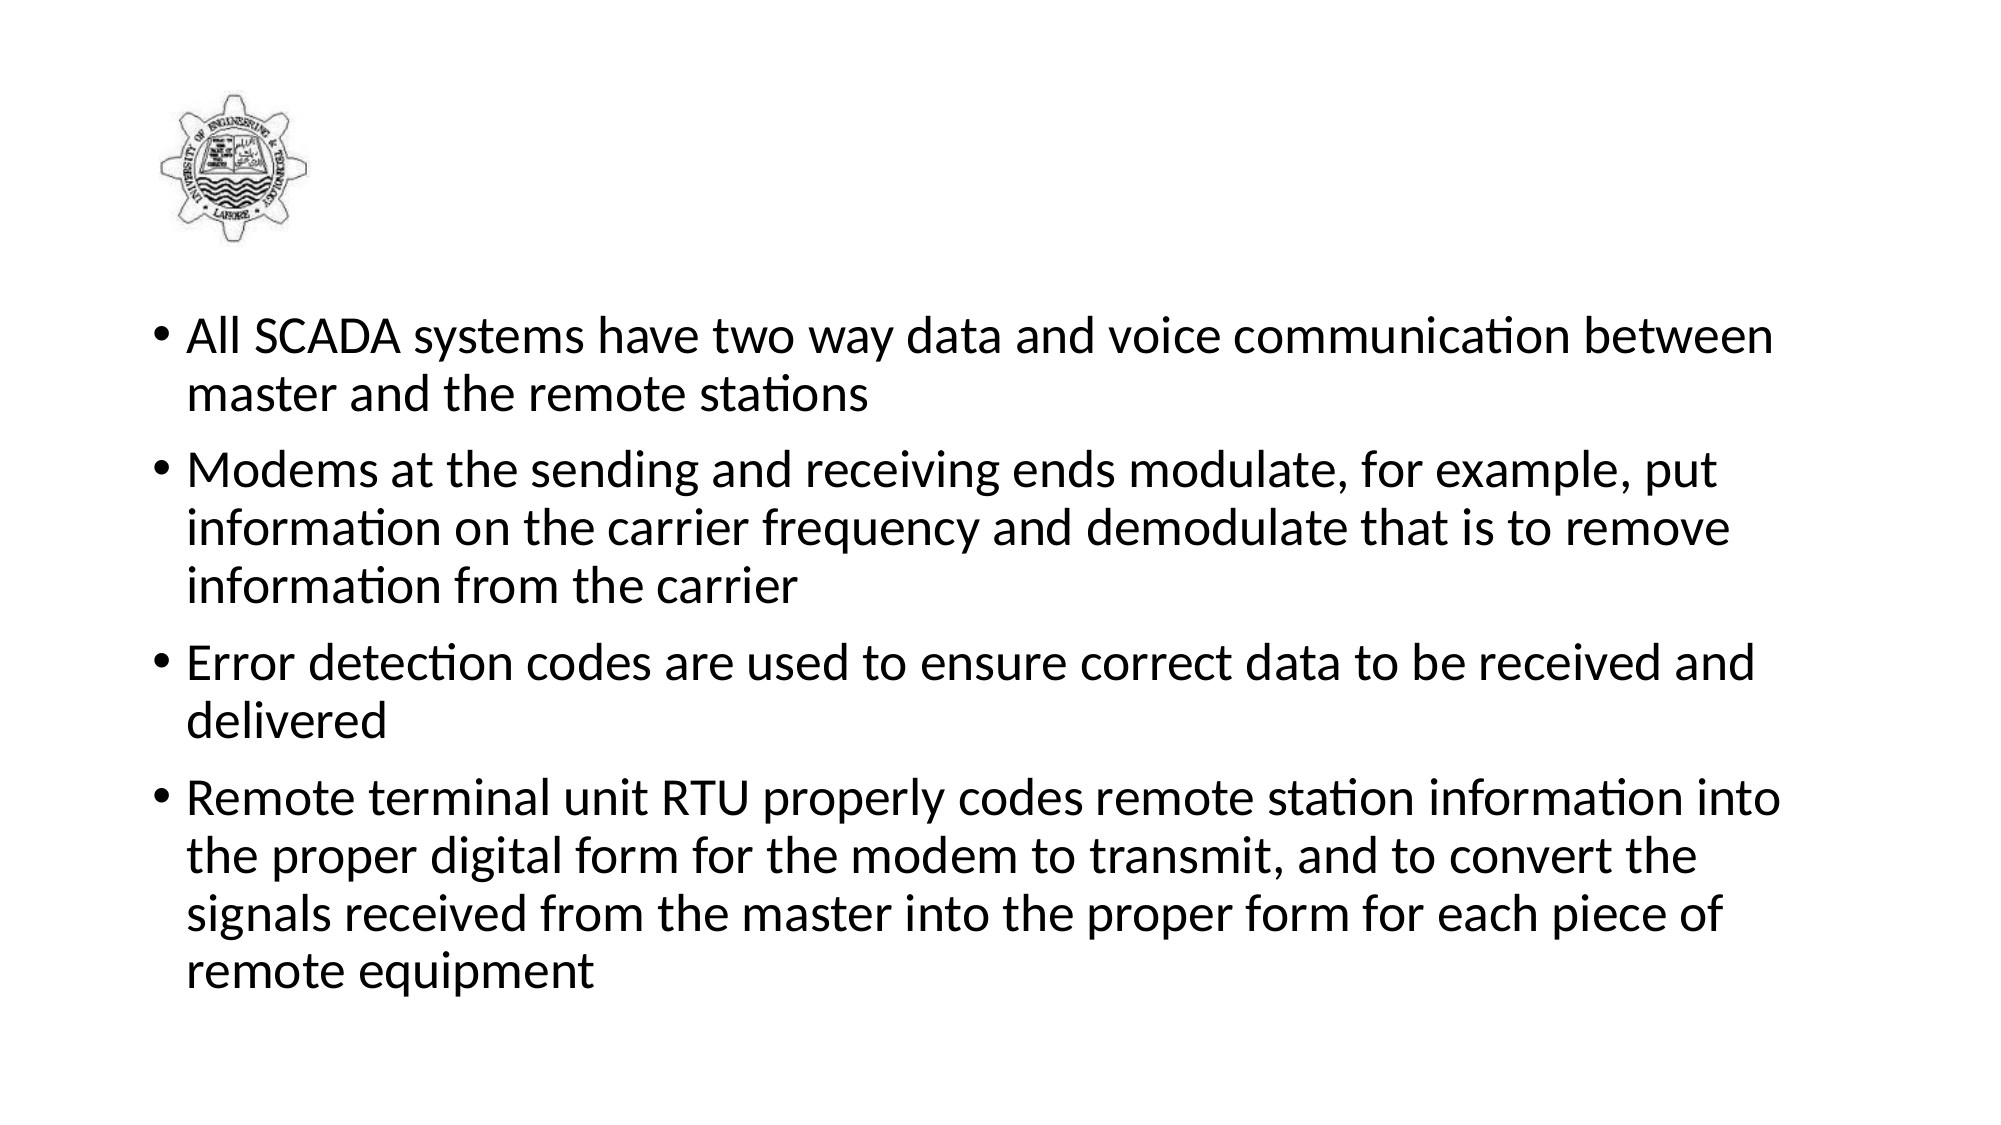

#
All SCADA systems have two way data and voice communication between master and the remote stations
Modems at the sending and receiving ends modulate, for example, put information on the carrier frequency and demodulate that is to remove information from the carrier
Error detection codes are used to ensure correct data to be received and delivered
Remote terminal unit RTU properly codes remote station information into the proper digital form for the modem to transmit, and to convert the signals received from the master into the proper form for each piece of remote equipment